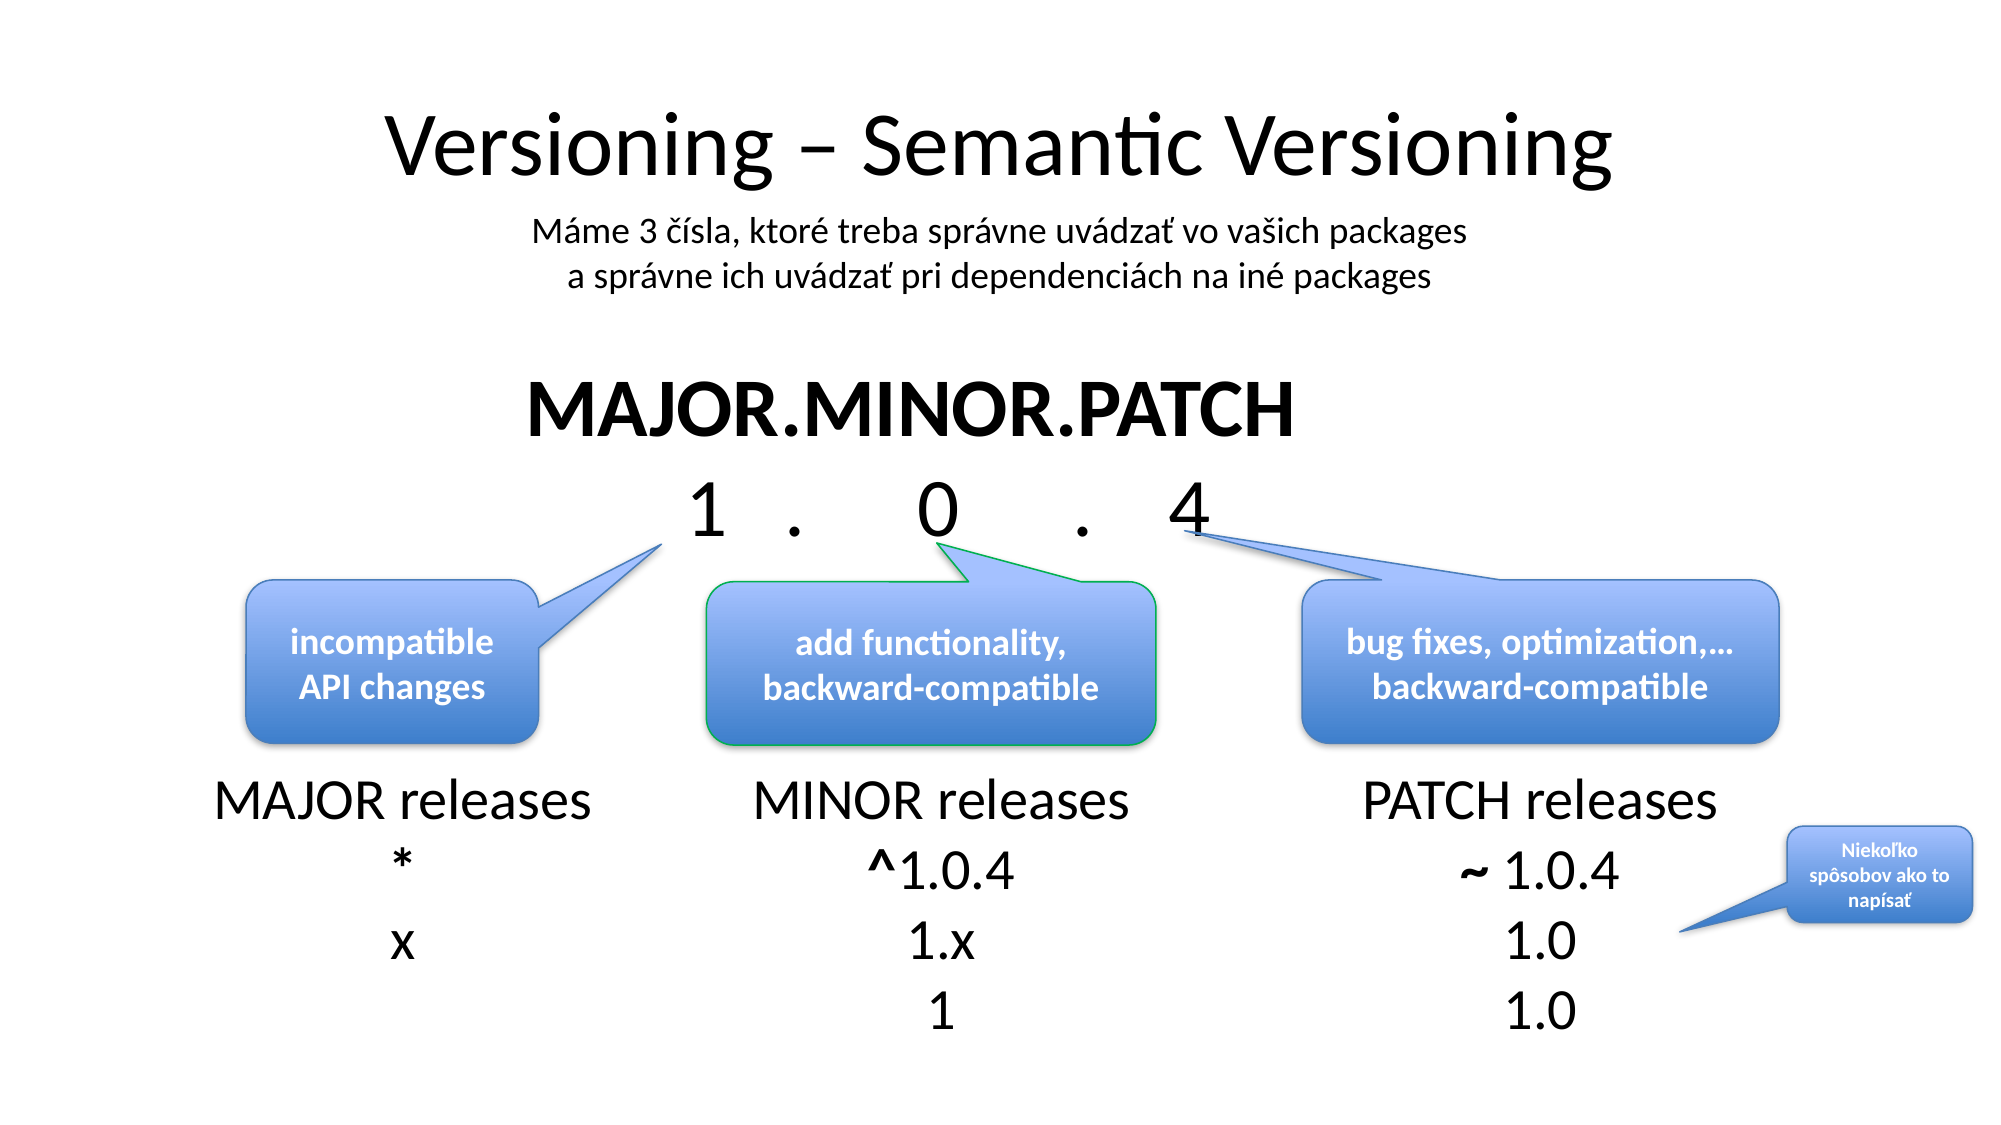

# Versioning – Semantic Versioning

Máme 3 čísla, ktoré treba správne uvádzať vo vašich packages
a správne ich uvádzať pri dependenciách na iné packages
MAJOR.MINOR.PATCH
    1   .      0      .    4
incompatible API changes
bug fixes, optimization,…
backward-compatible
add functionality, backward-compatible
MAJOR releases
*
x

PATCH releases
~ 1.0.4
1.0
1.0

MINOR releases
^1.0.4
1.x
1

Niekoľko spôsobov ako to napísať